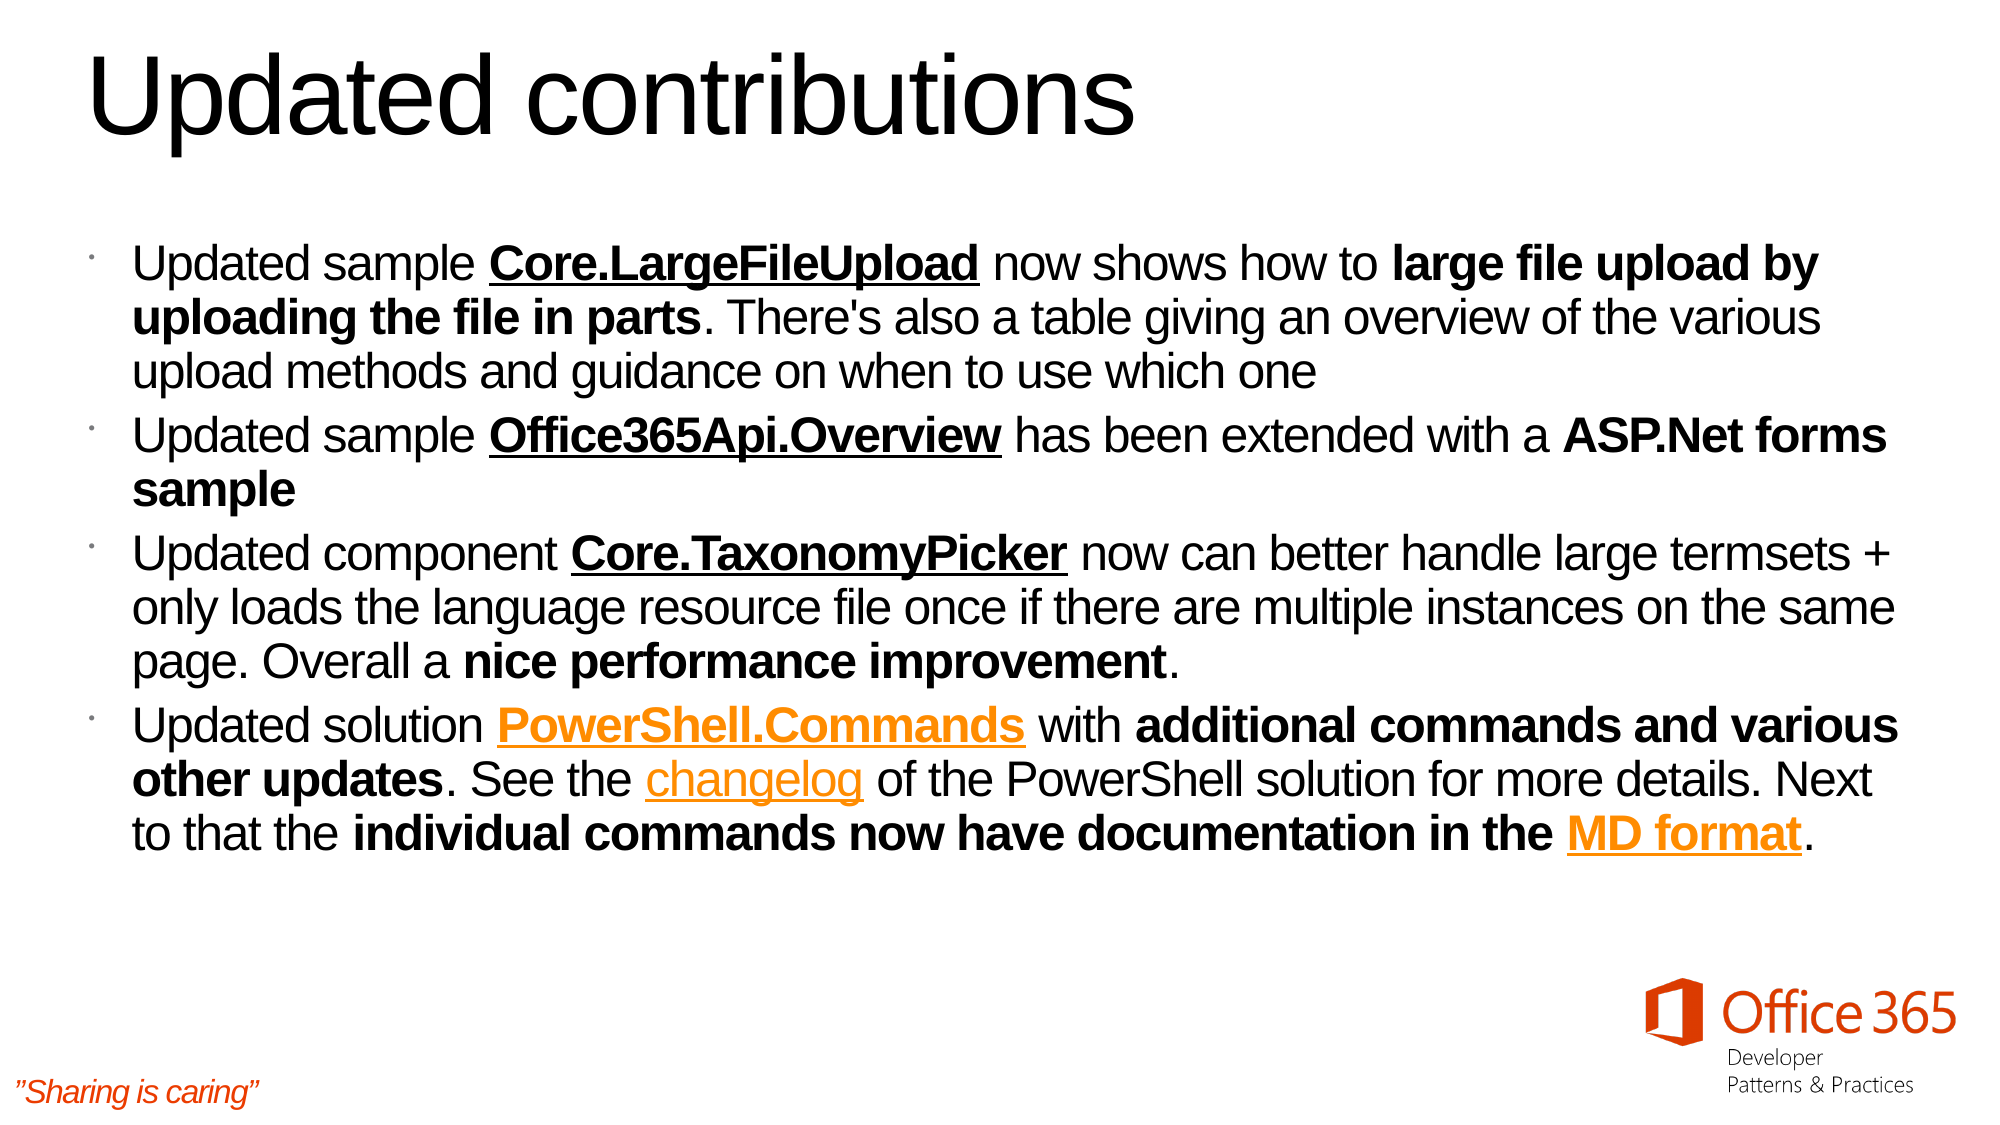

# Updated contributions
Updated sample Core.LargeFileUpload now shows how to large file upload by uploading the file in parts. There's also a table giving an overview of the various upload methods and guidance on when to use which one
Updated sample Office365Api.Overview has been extended with a ASP.Net forms sample
Updated component Core.TaxonomyPicker now can better handle large termsets + only loads the language resource file once if there are multiple instances on the same page. Overall a nice performance improvement.
Updated solution PowerShell.Commands with additional commands and various other updates. See the changelog of the PowerShell solution for more details. Next to that the individual commands now have documentation in the MD format.